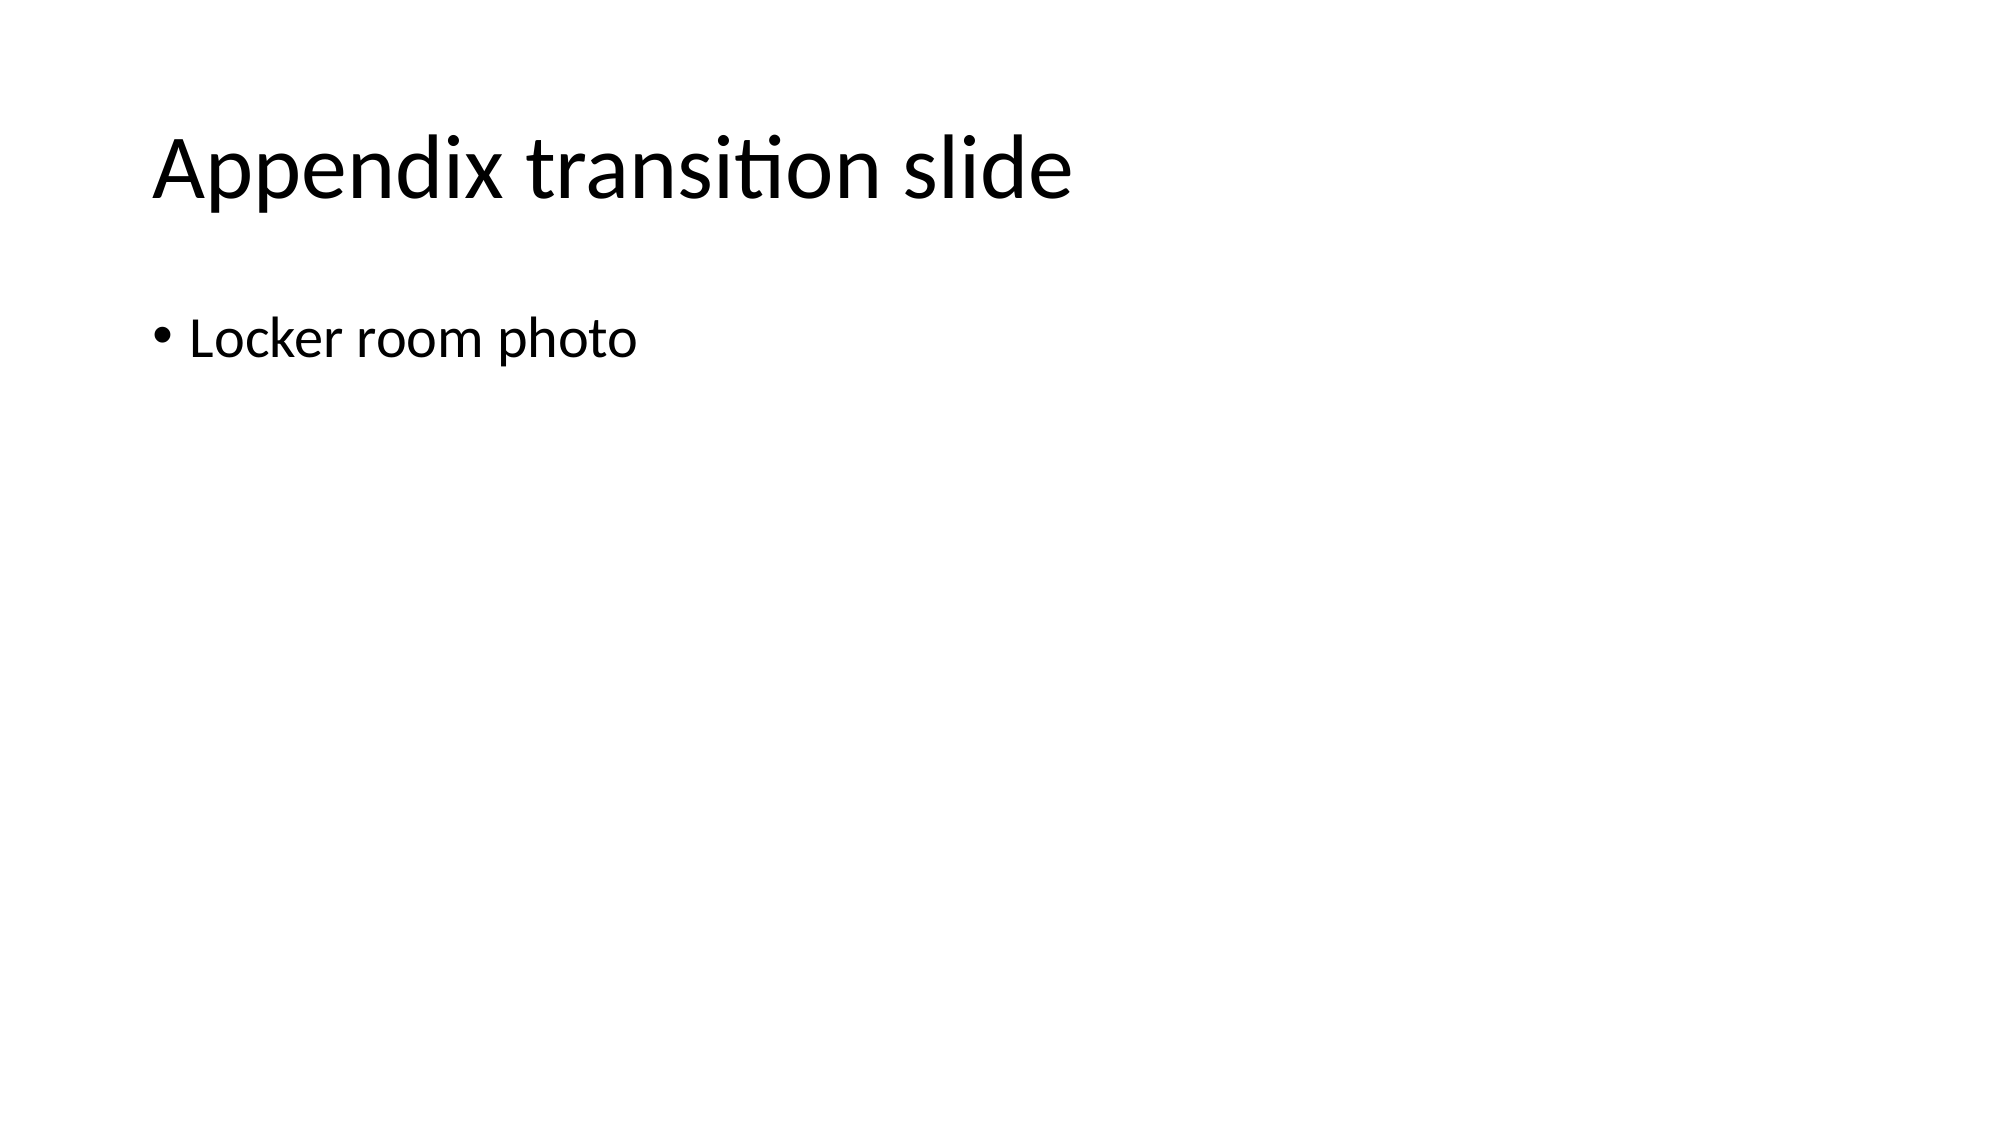

# Appendix transition slide
Locker room photo